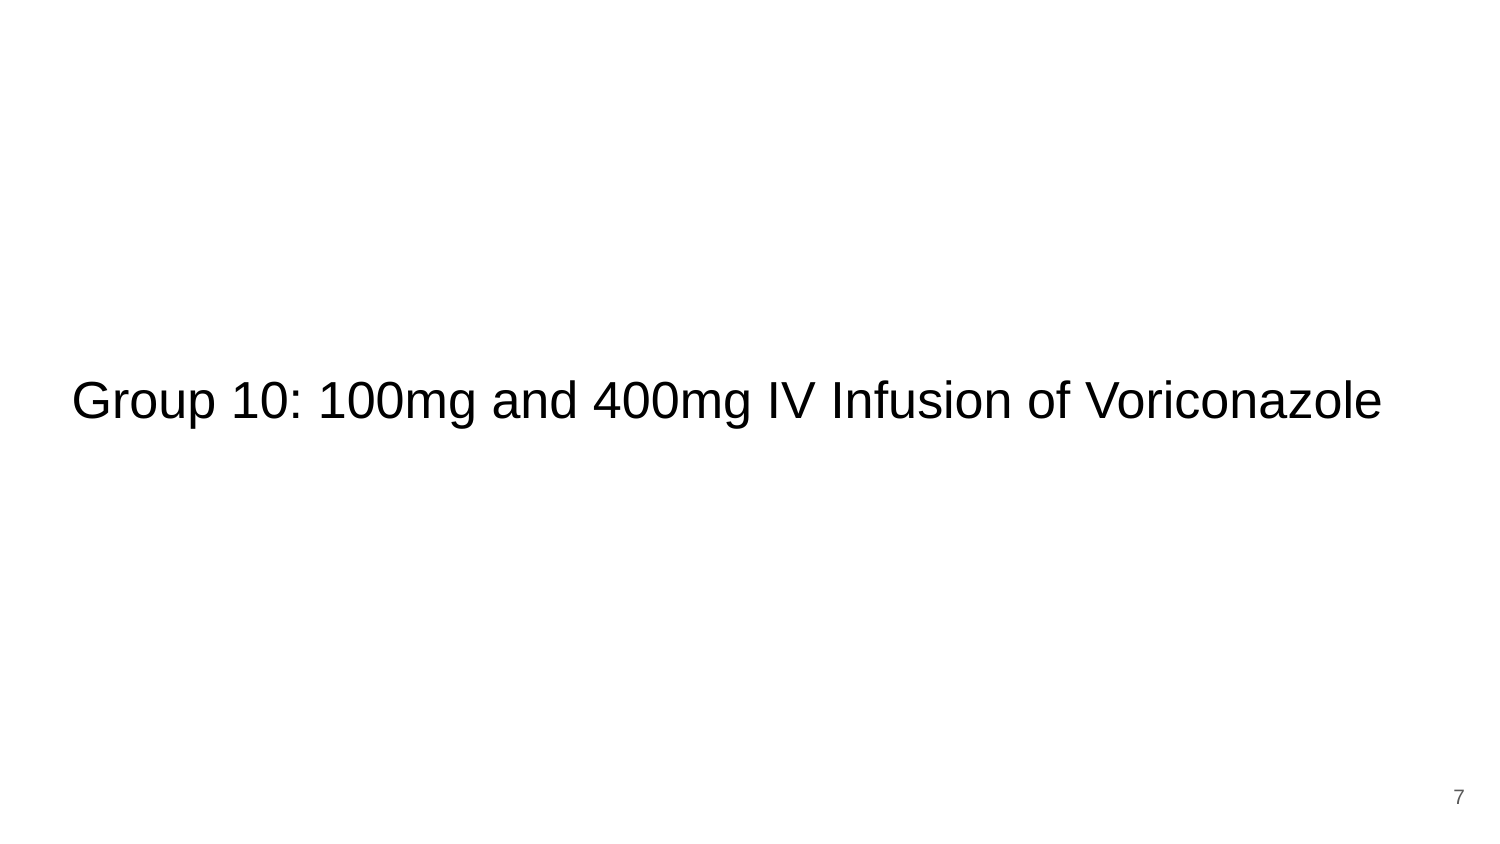

Group 10: 100mg and 400mg IV Infusion of Voriconazole
7